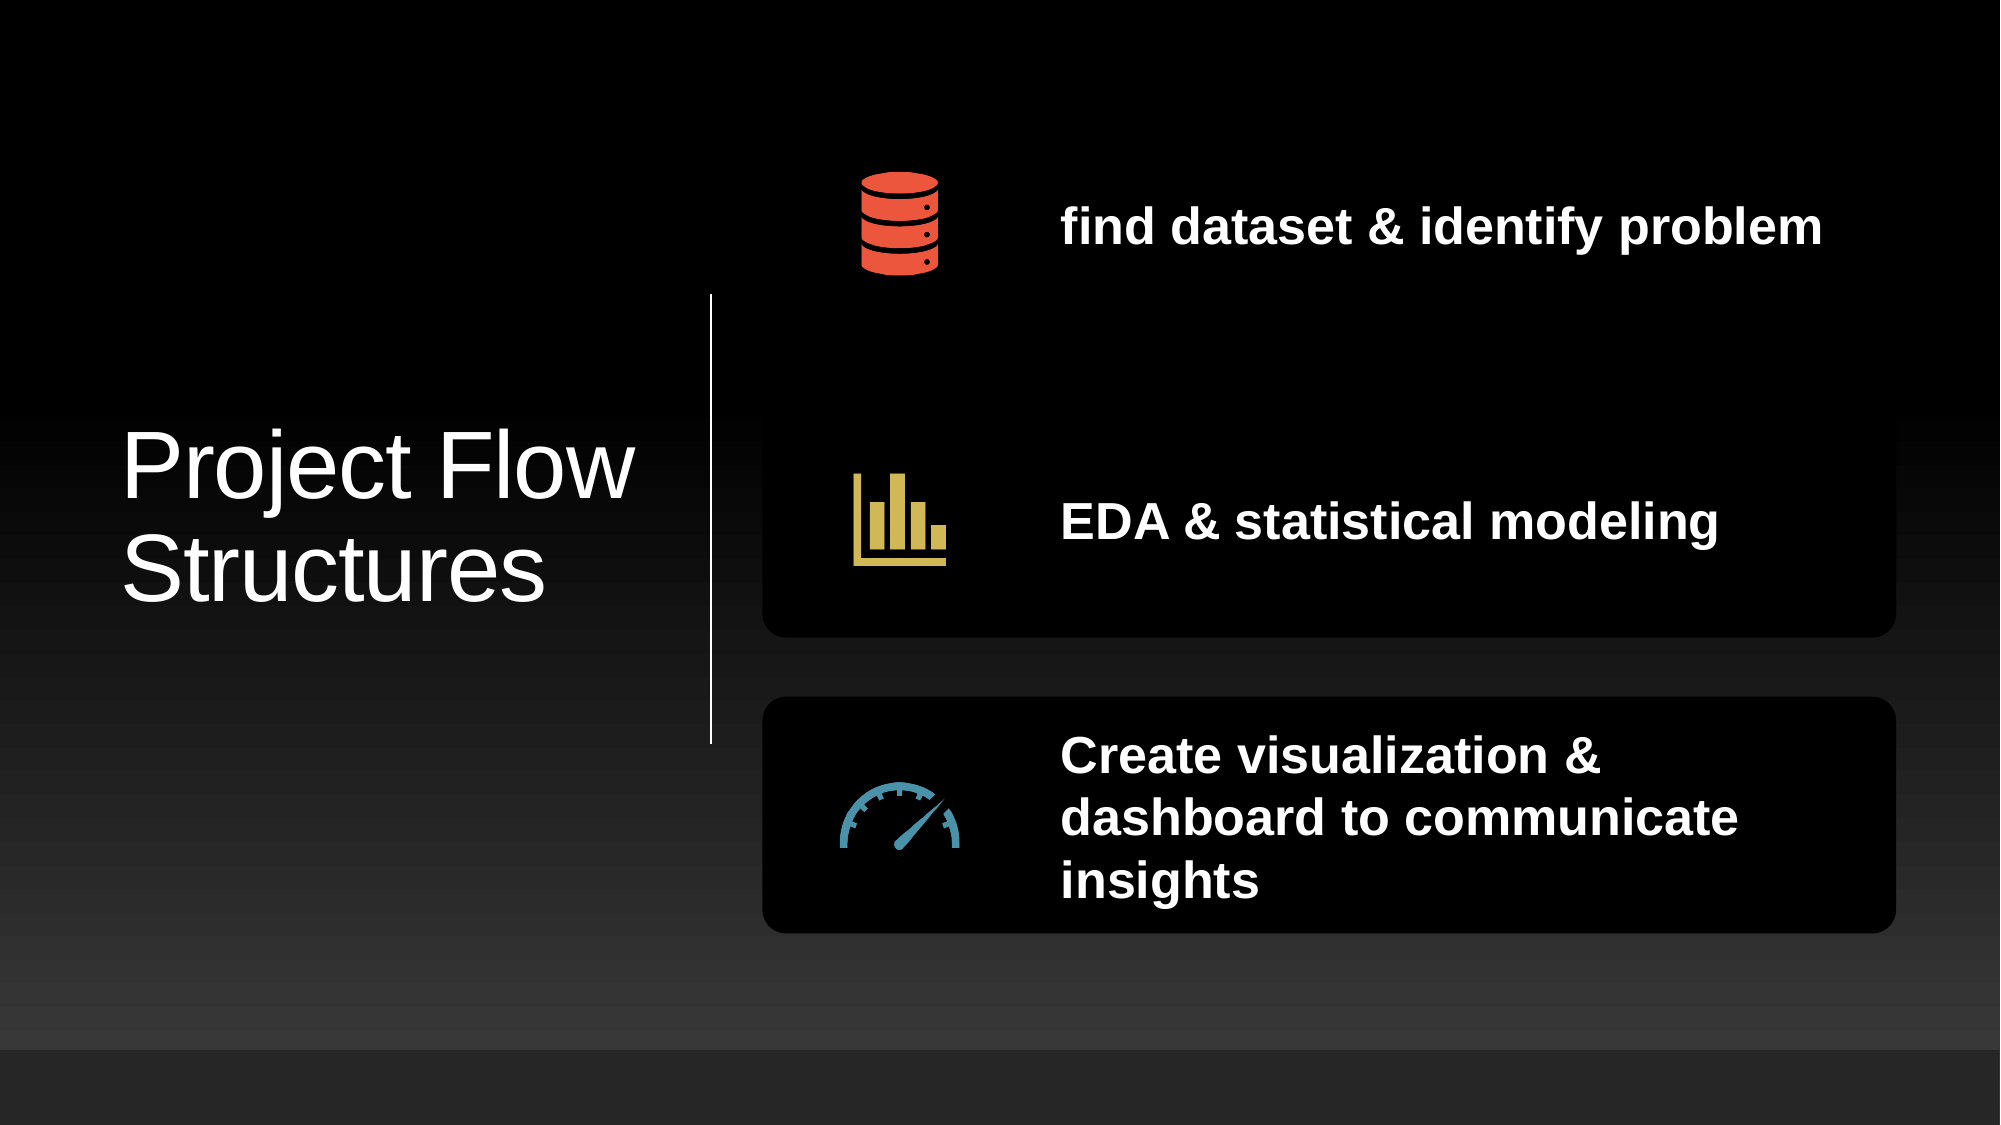

# Project Flow Structures
find dataset & identify problem
EDA & statistical modeling
Create visualization & dashboard to communicate insights